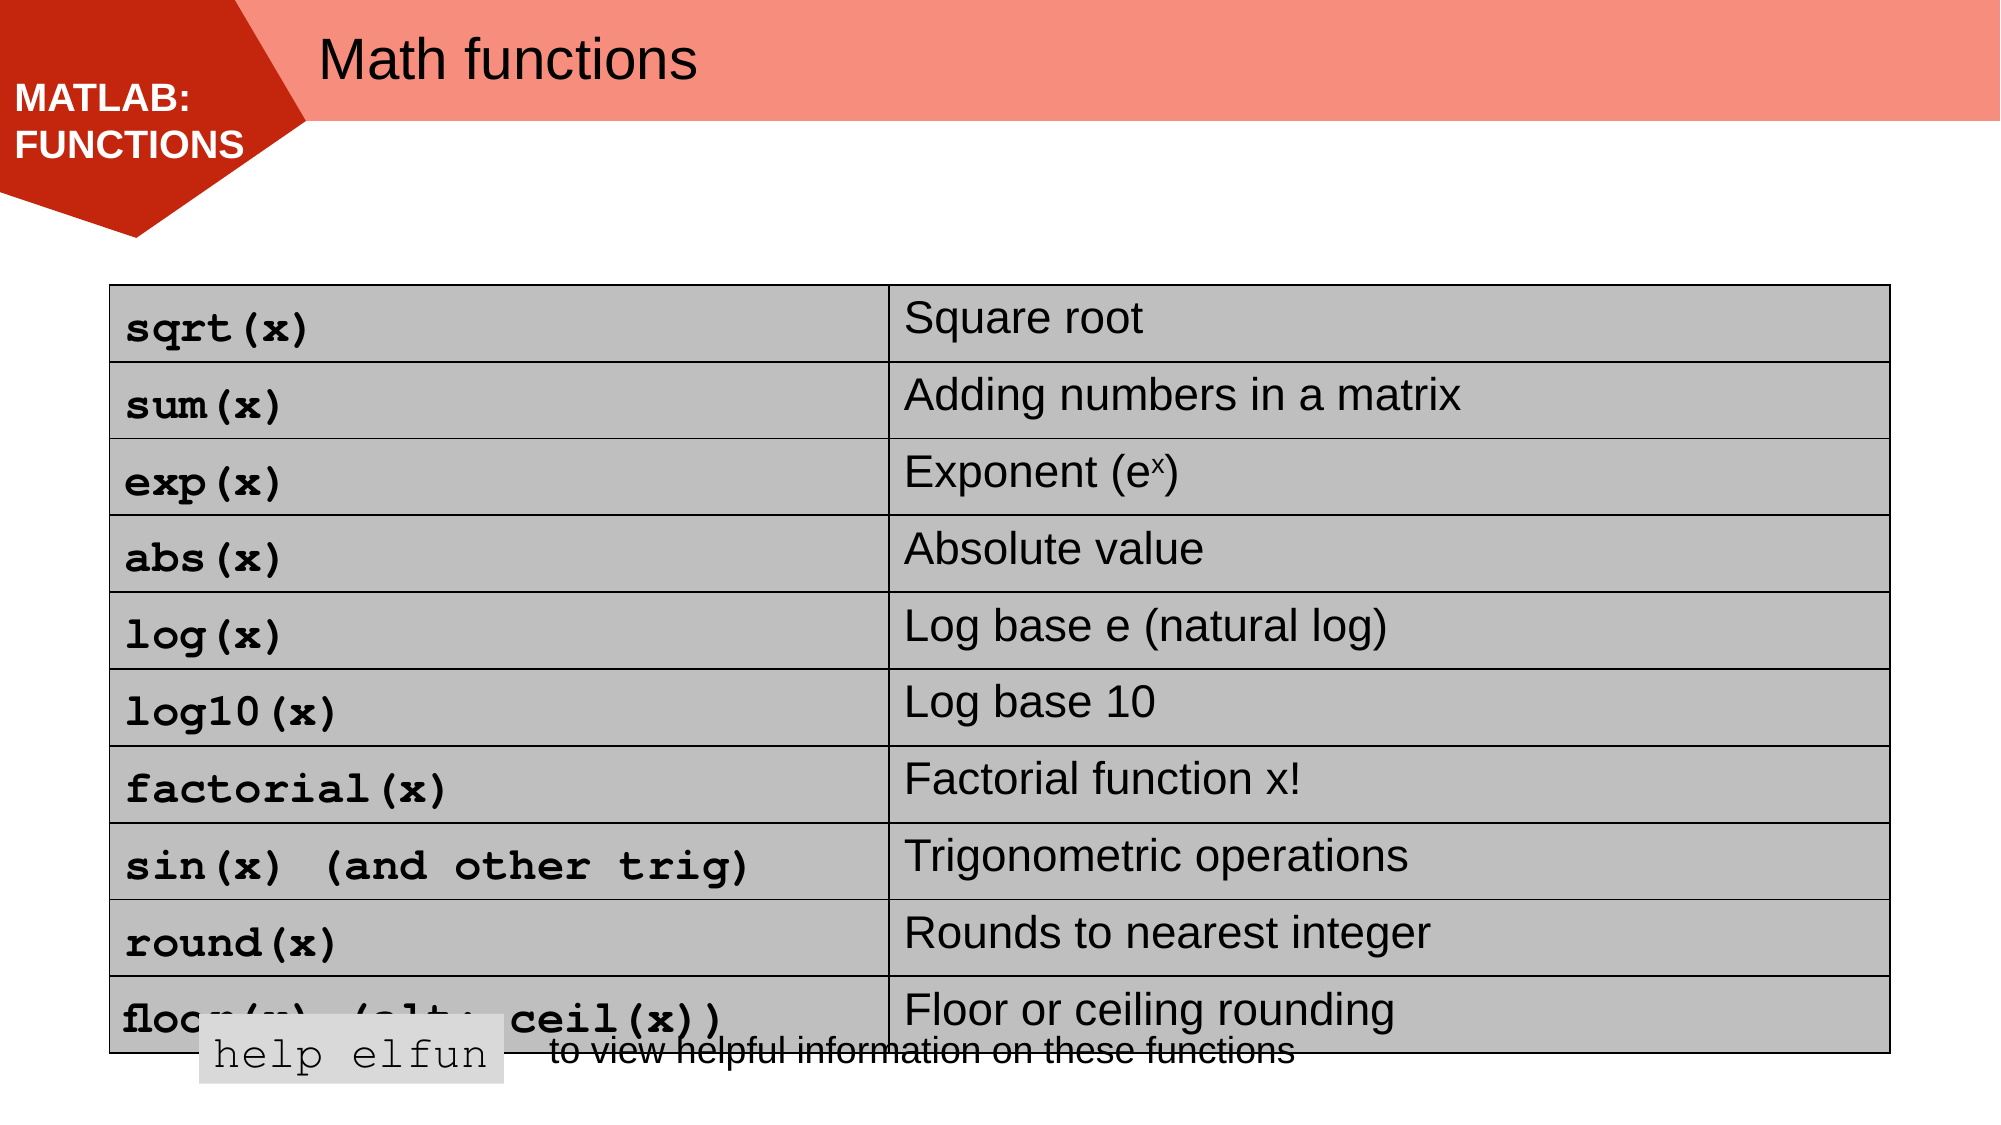

Math functions
| sqrt(x) | Square root |
| --- | --- |
| sum(x) | Adding numbers in a matrix |
| exp(x) | Exponent (ex) |
| abs(x) | Absolute value |
| log(x) | Log base e (natural log) |
| log10(x) | Log base 10 |
| factorial(x) | Factorial function x! |
| sin(x) (and other trig) | Trigonometric operations |
| round(x) | Rounds to nearest integer |
| floor(x) (alt: ceil(x)) | Floor or ceiling rounding |
help elfun
to view helpful information on these functions